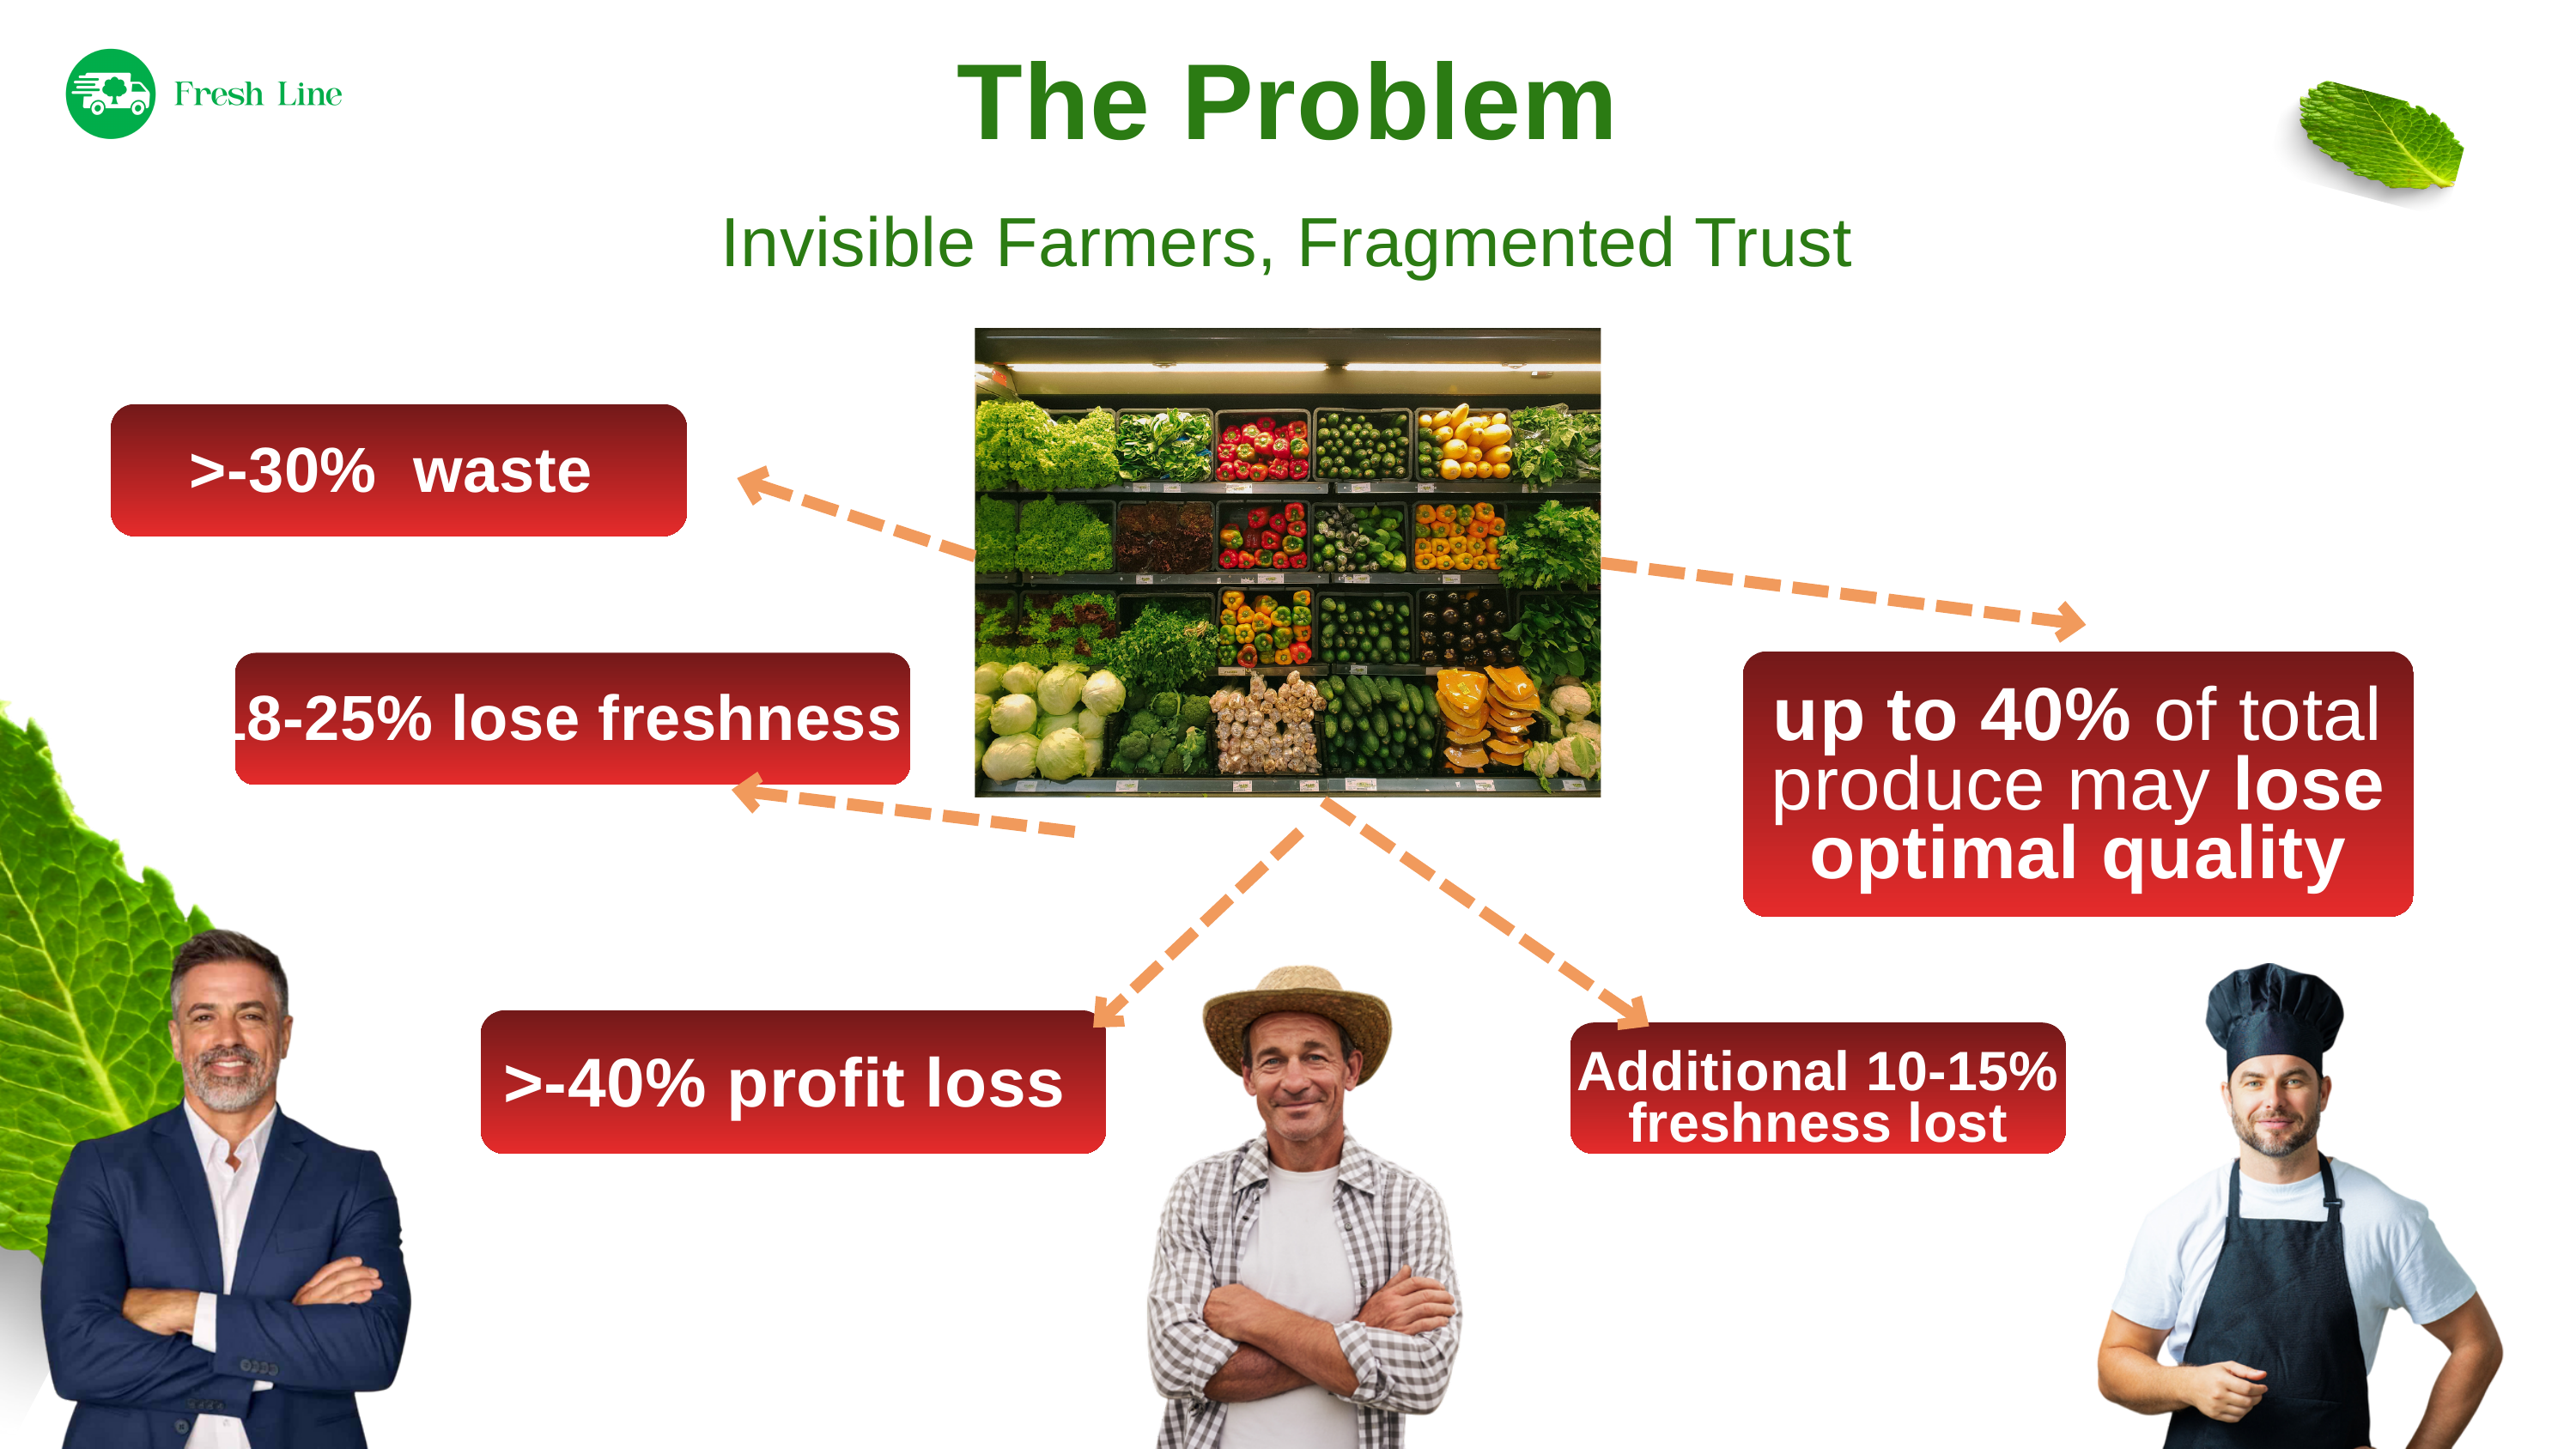

The Problem
Invisible Farmers, Fragmented Trust

>-30%  waste

up to 40% of total produce may lose optimal quality
18-25% lose freshness

Additional 10-15% freshness lost
>-40% profit loss